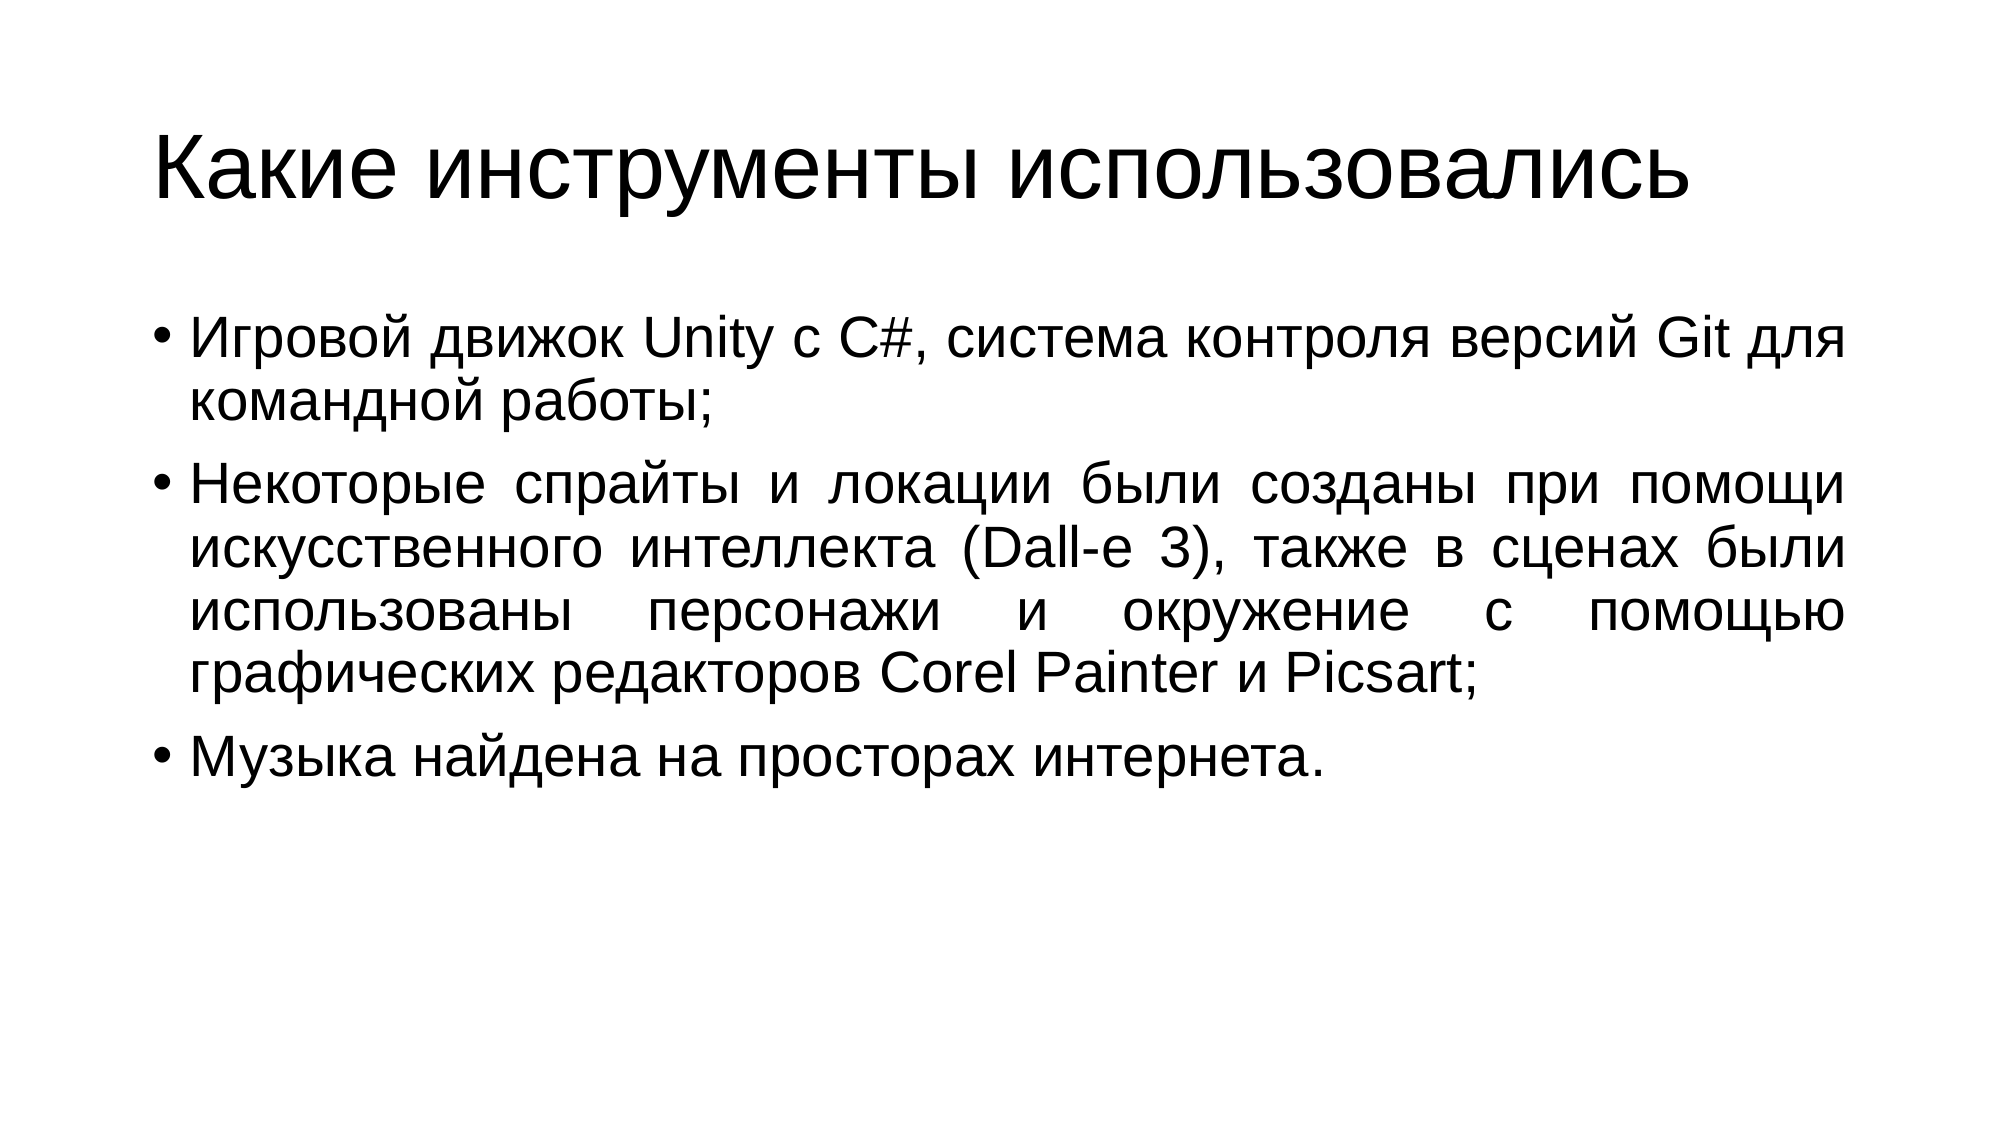

# Какие инструменты использовались
Игровой движок Unity с C#, система контроля версий Git для командной работы;
Некоторые спрайты и локации были созданы при помощи искусственного интеллекта (Dall-e 3), также в сценах были использованы персонажи и окружение с помощью графических редакторов Corel Painter и Picsart;
Музыка найдена на просторах интернета.